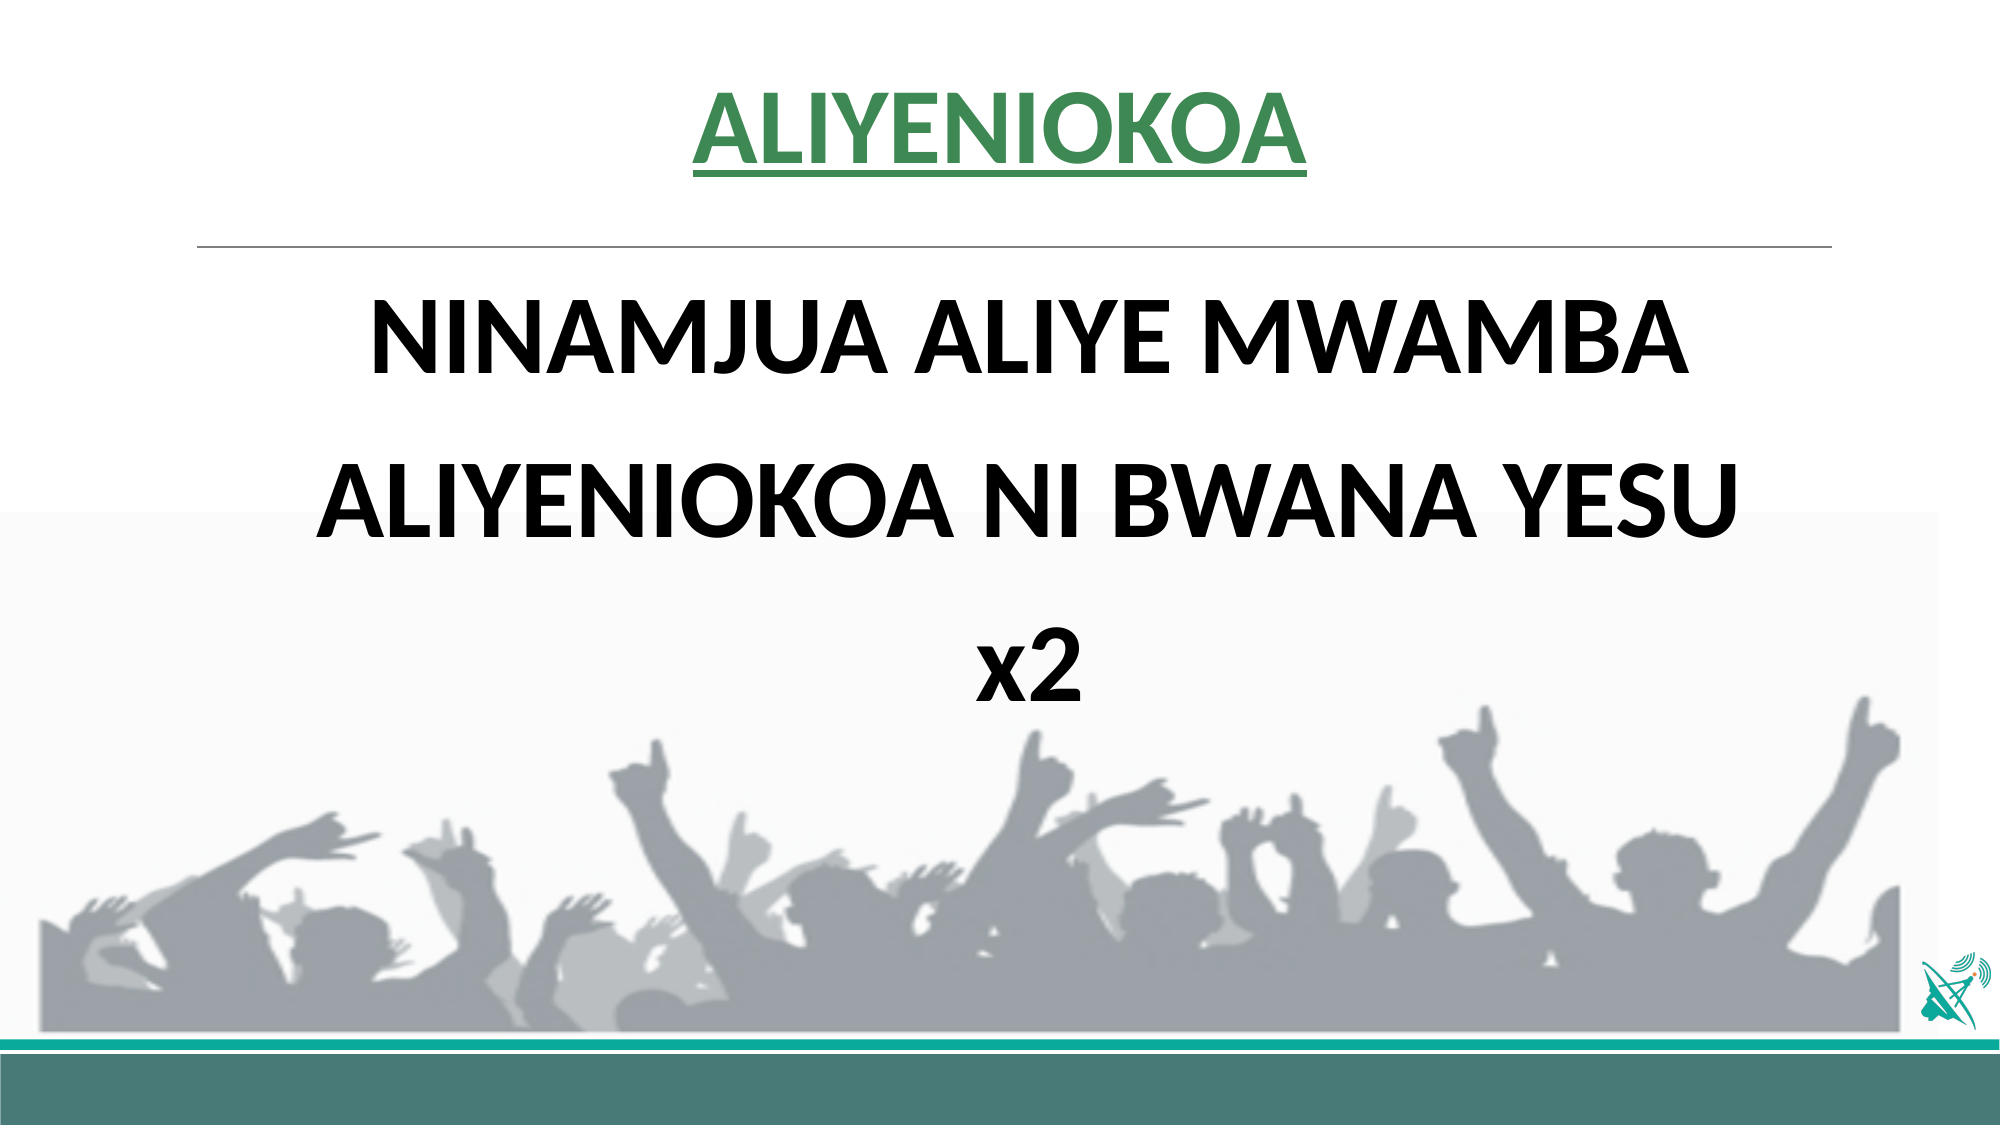

# ALIYENIOKOA
NINAMJUA ALIYE MWAMBA
ALIYENIOKOA NI BWANA YESU
x2